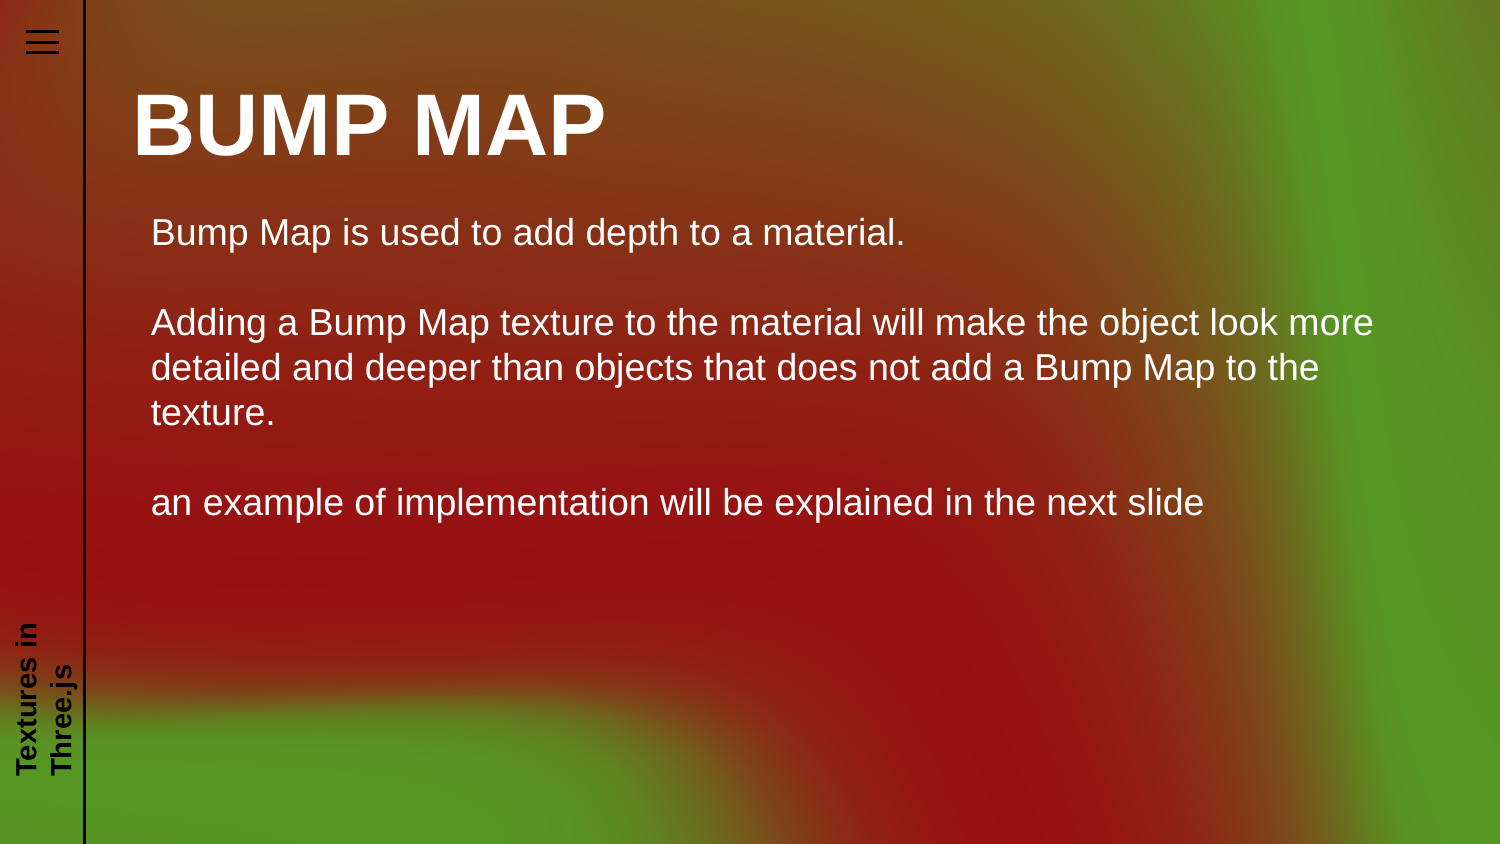

# BUMP MAP
Bump Map is used to add depth to a material.

Adding a Bump Map texture to the material will make the object look more detailed and deeper than objects that does not add a Bump Map to the texture.

an example of implementation will be explained in the next slide